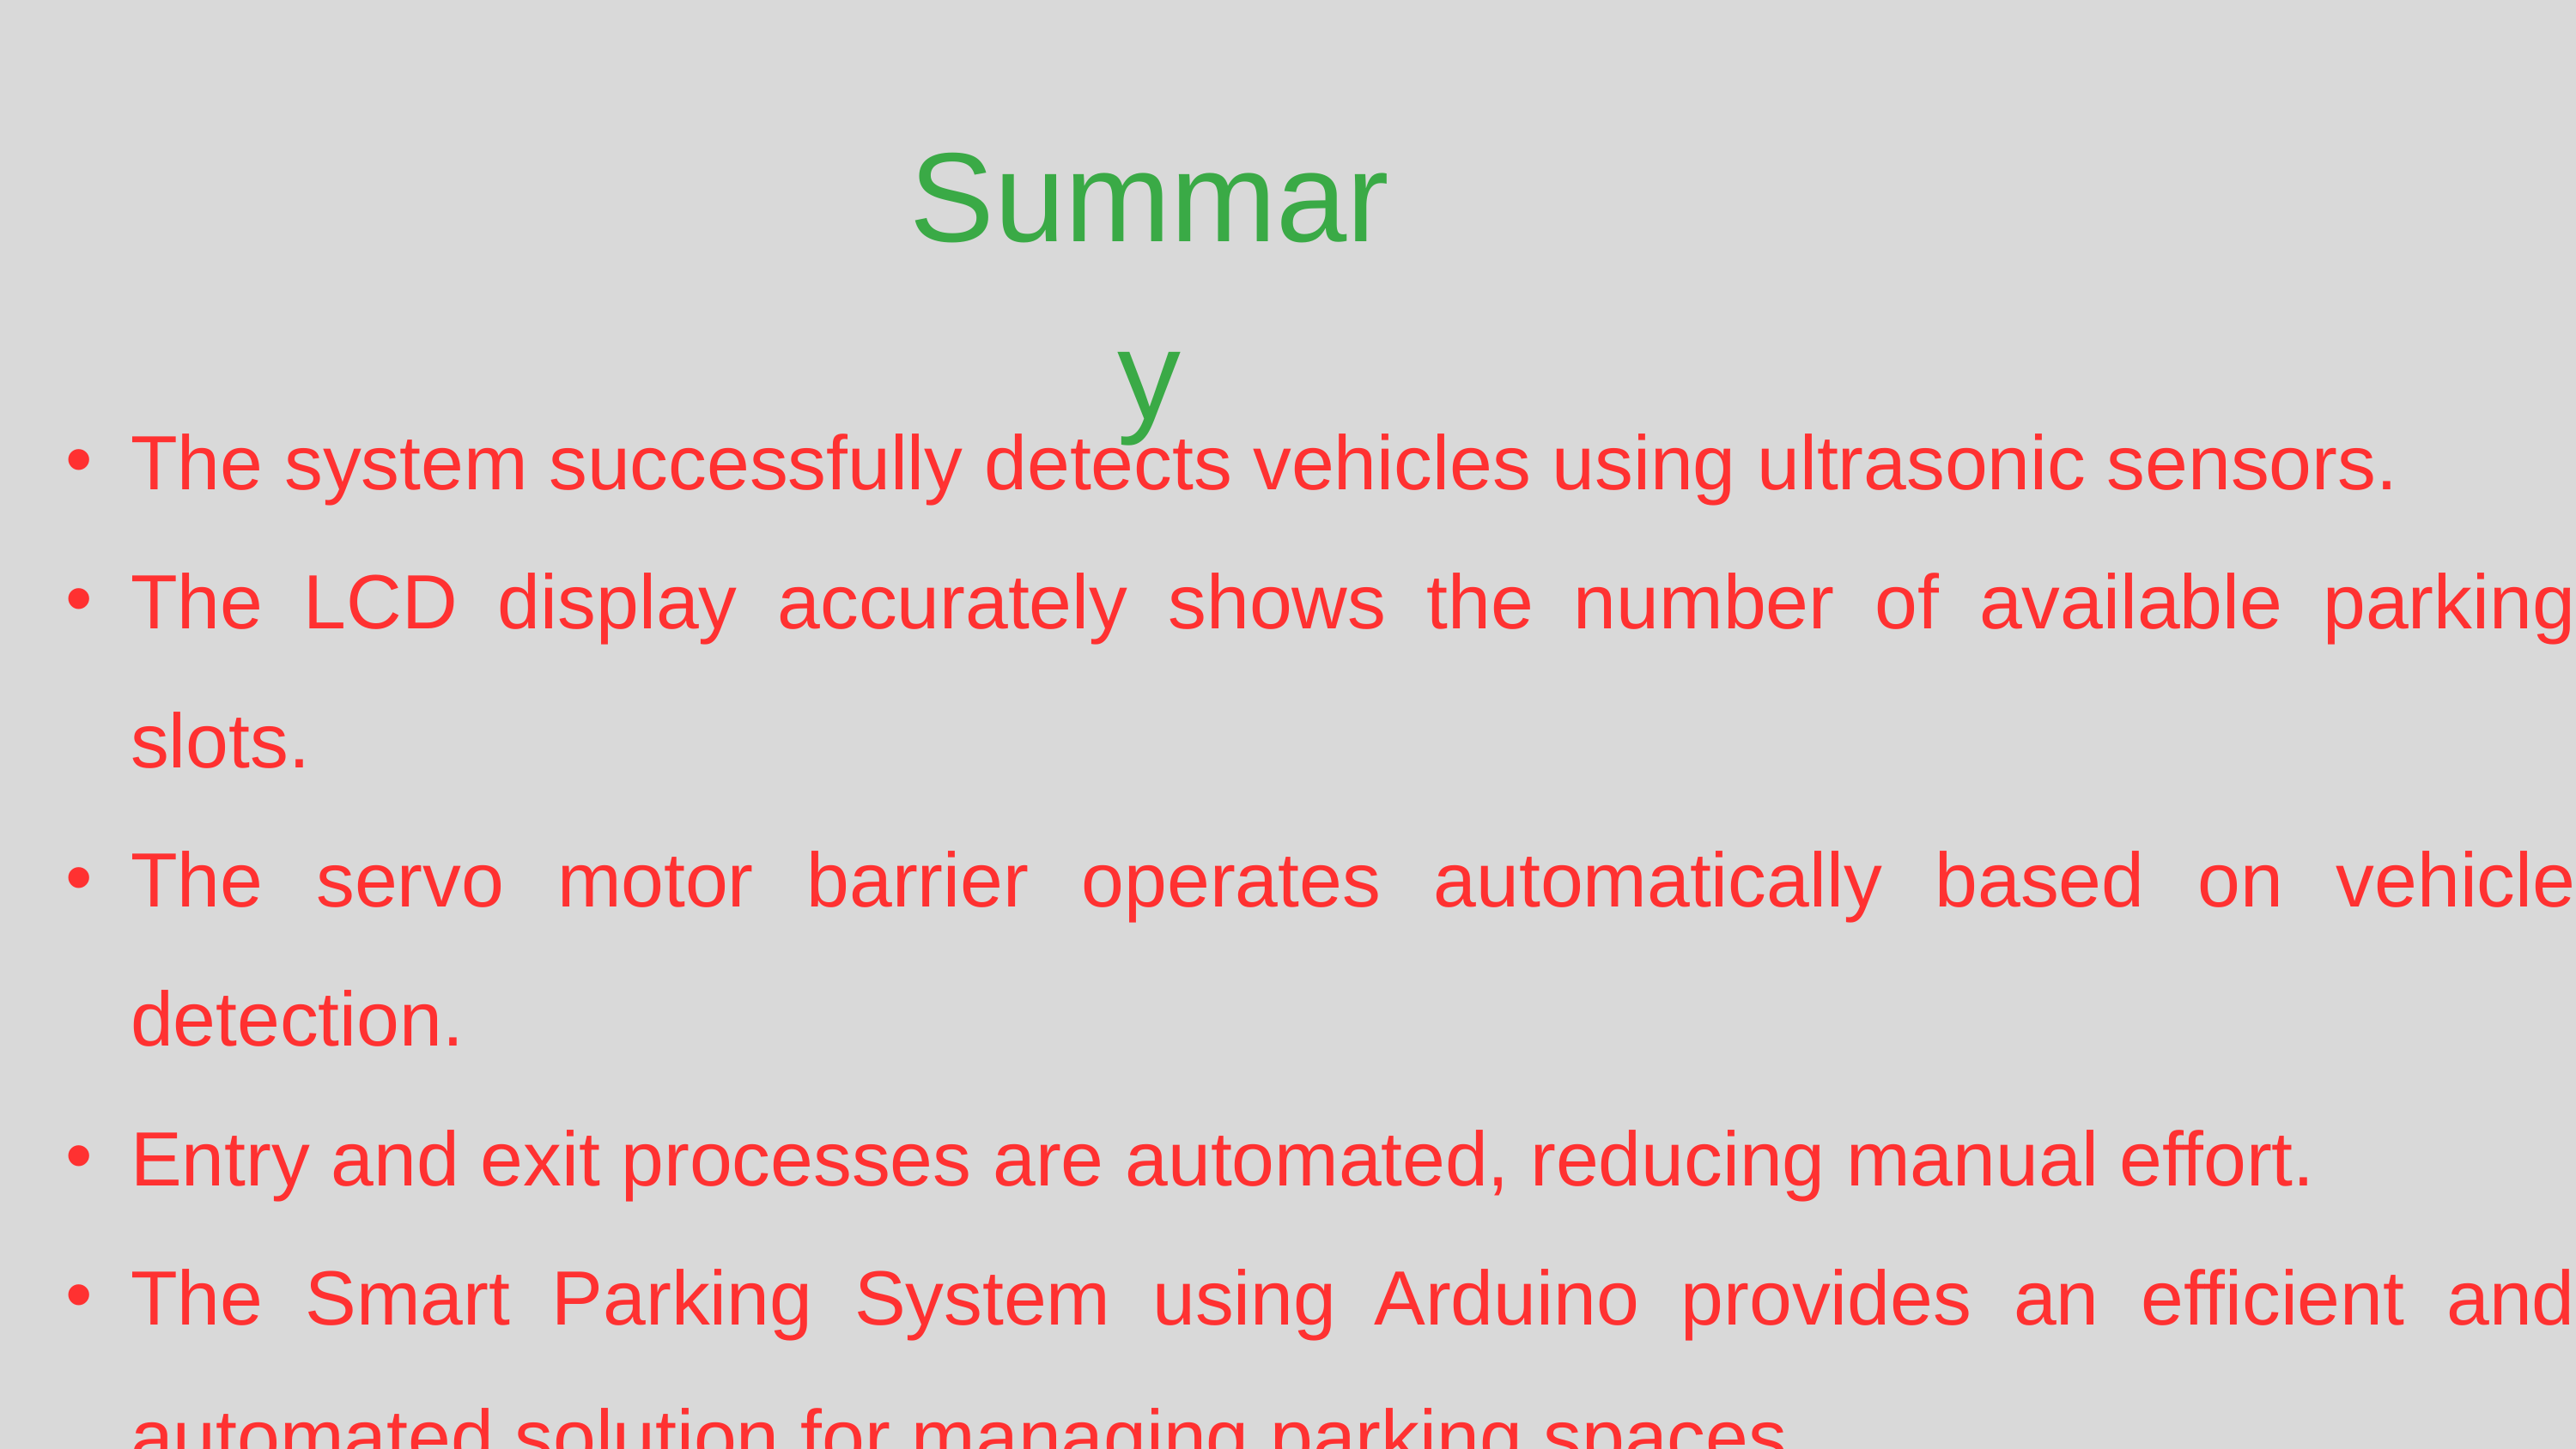

Summary
The system successfully detects vehicles using ultrasonic sensors.
The LCD display accurately shows the number of available parking slots.
The servo motor barrier operates automatically based on vehicle detection.
Entry and exit processes are automated, reducing manual effort.
The Smart Parking System using Arduino provides an efficient and automated solution for managing parking spaces.